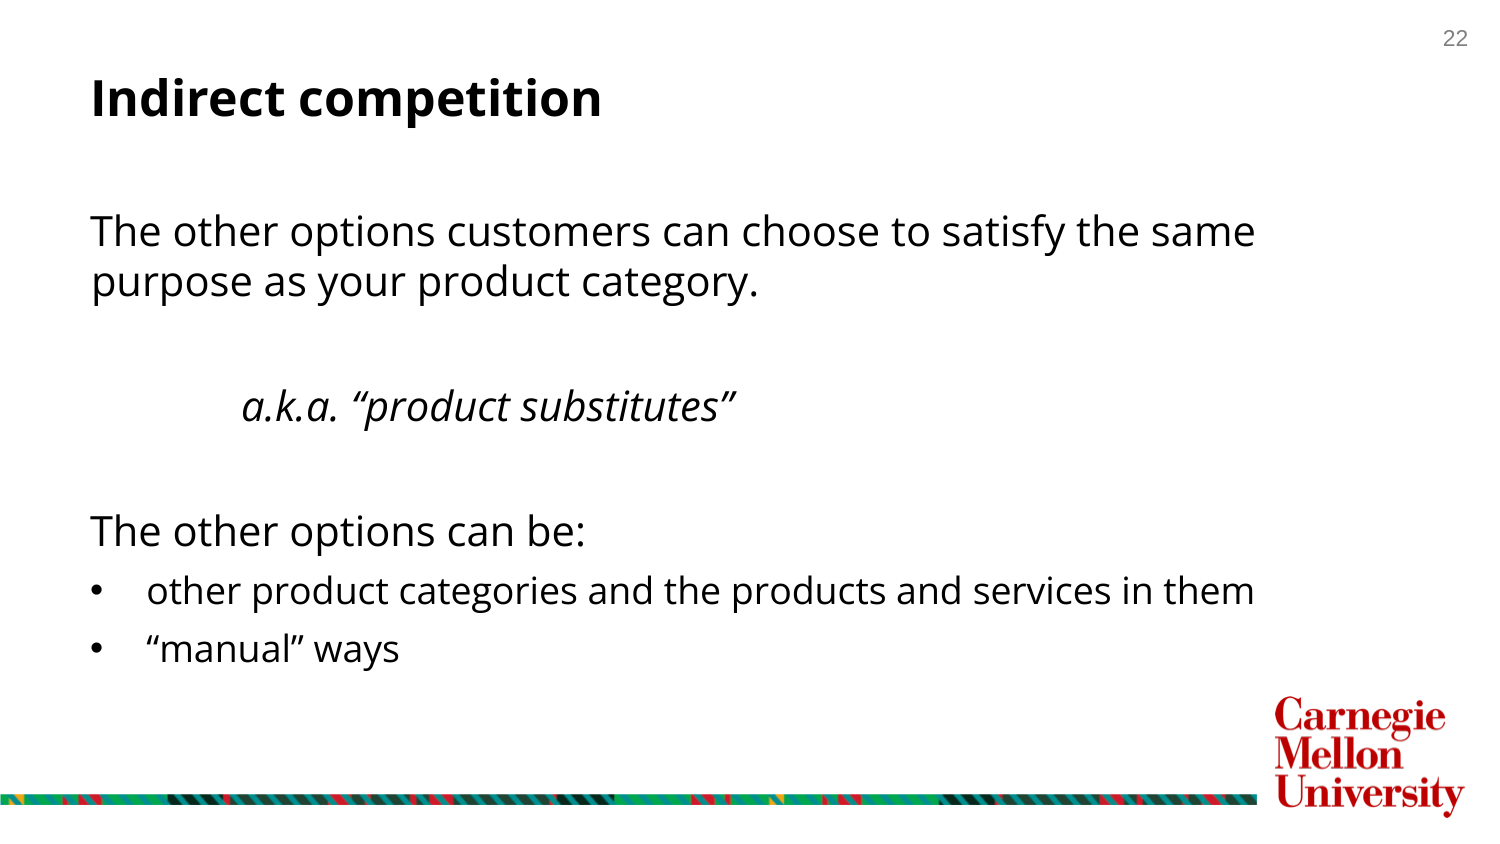

# Indirect competition
The other options customers can choose to satisfy the same purpose as your product category.

		a.k.a. “product substitutes”

The other options can be:
other product categories and the products and services in them
“manual” ways